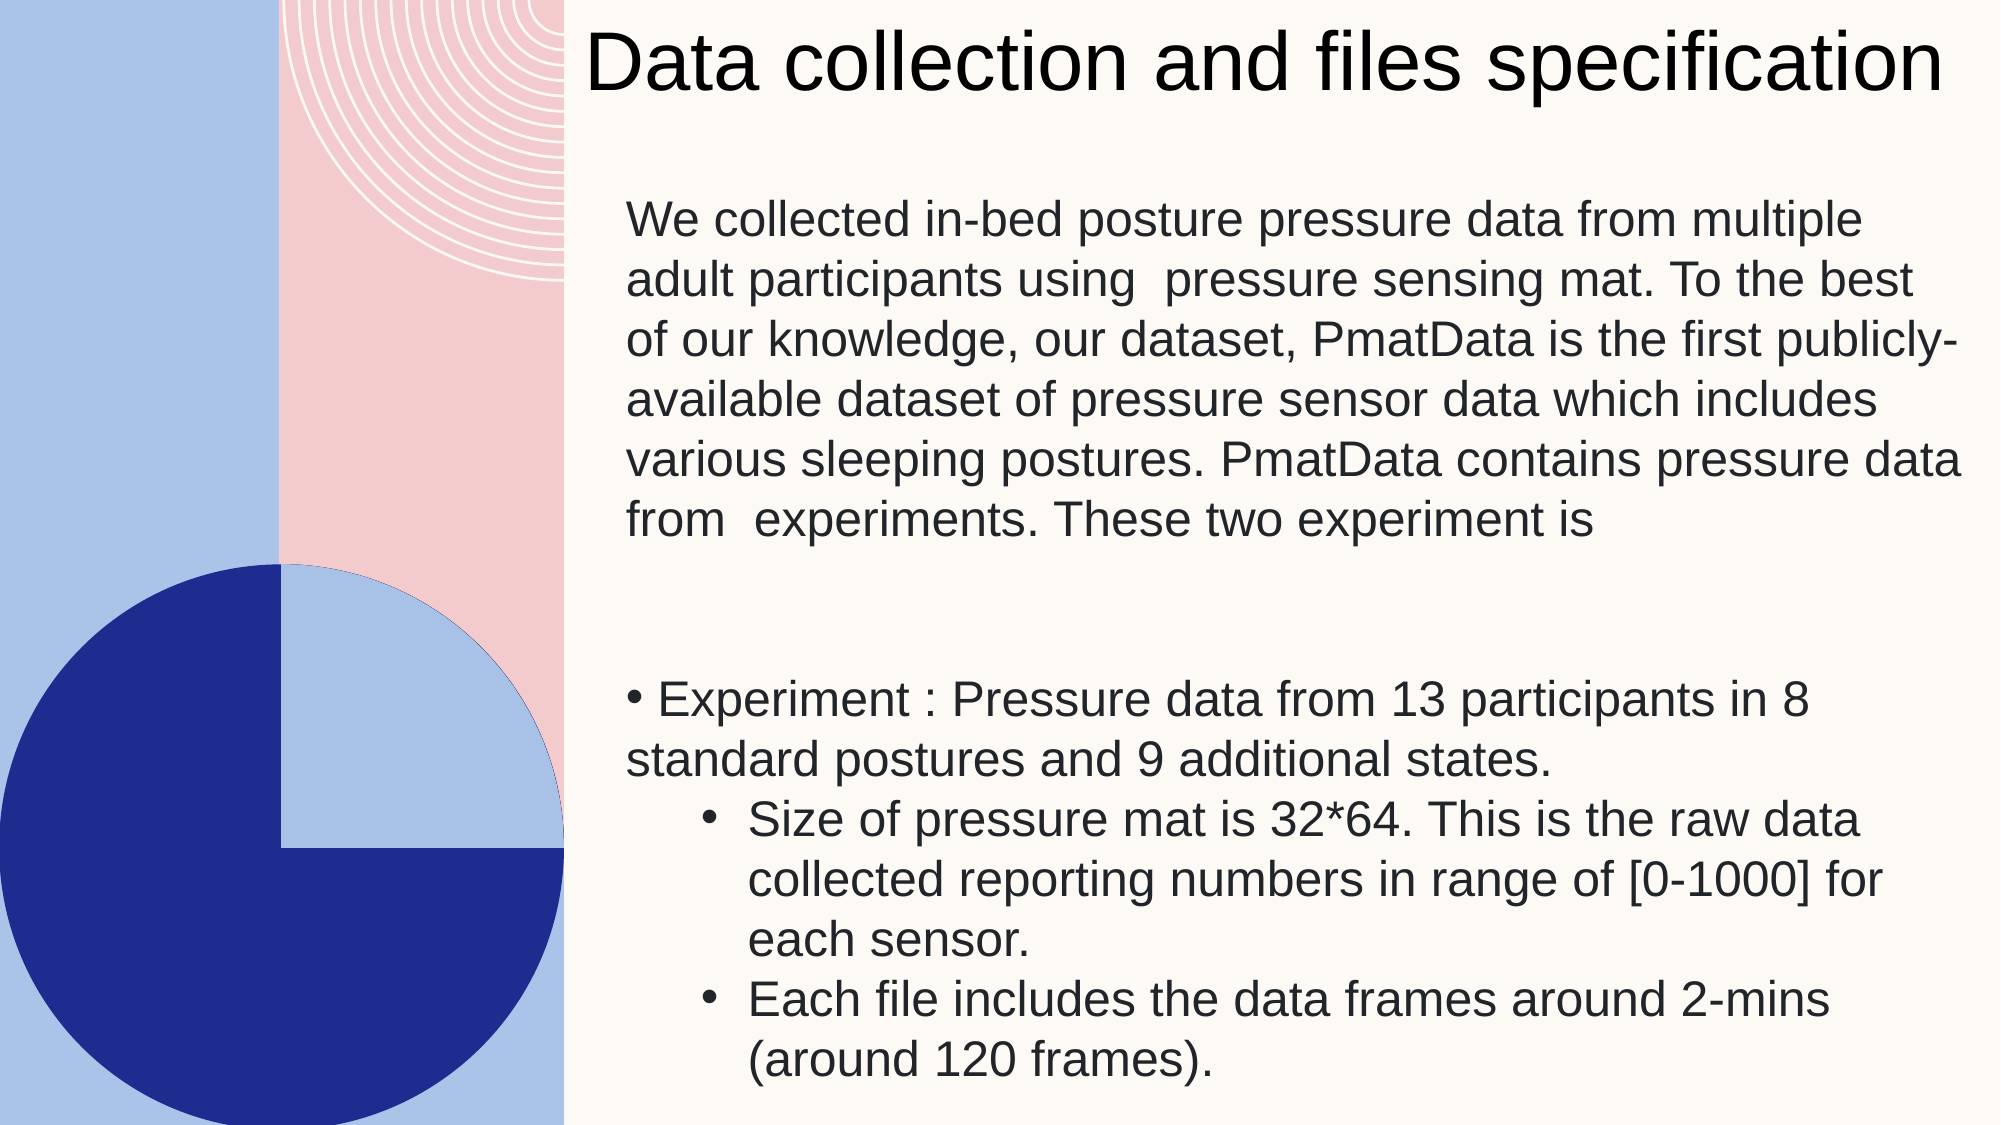

Data collection and files specification

We collected in-bed posture pressure data from multiple adult participants using  pressure sensing mat. To the best of our knowledge, our dataset, PmatData is the first publicly-available dataset of pressure sensor data which includes various sleeping postures. PmatData contains pressure data from  experiments. These two experiment is

 Experiment : Pressure data from 13 participants in 8 standard postures and 9 additional states.
Size of pressure mat is 32*64. This is the raw data collected reporting numbers in range of [0-1000] for each sensor.
Each file includes the data frames around 2-mins (around 120 frames).